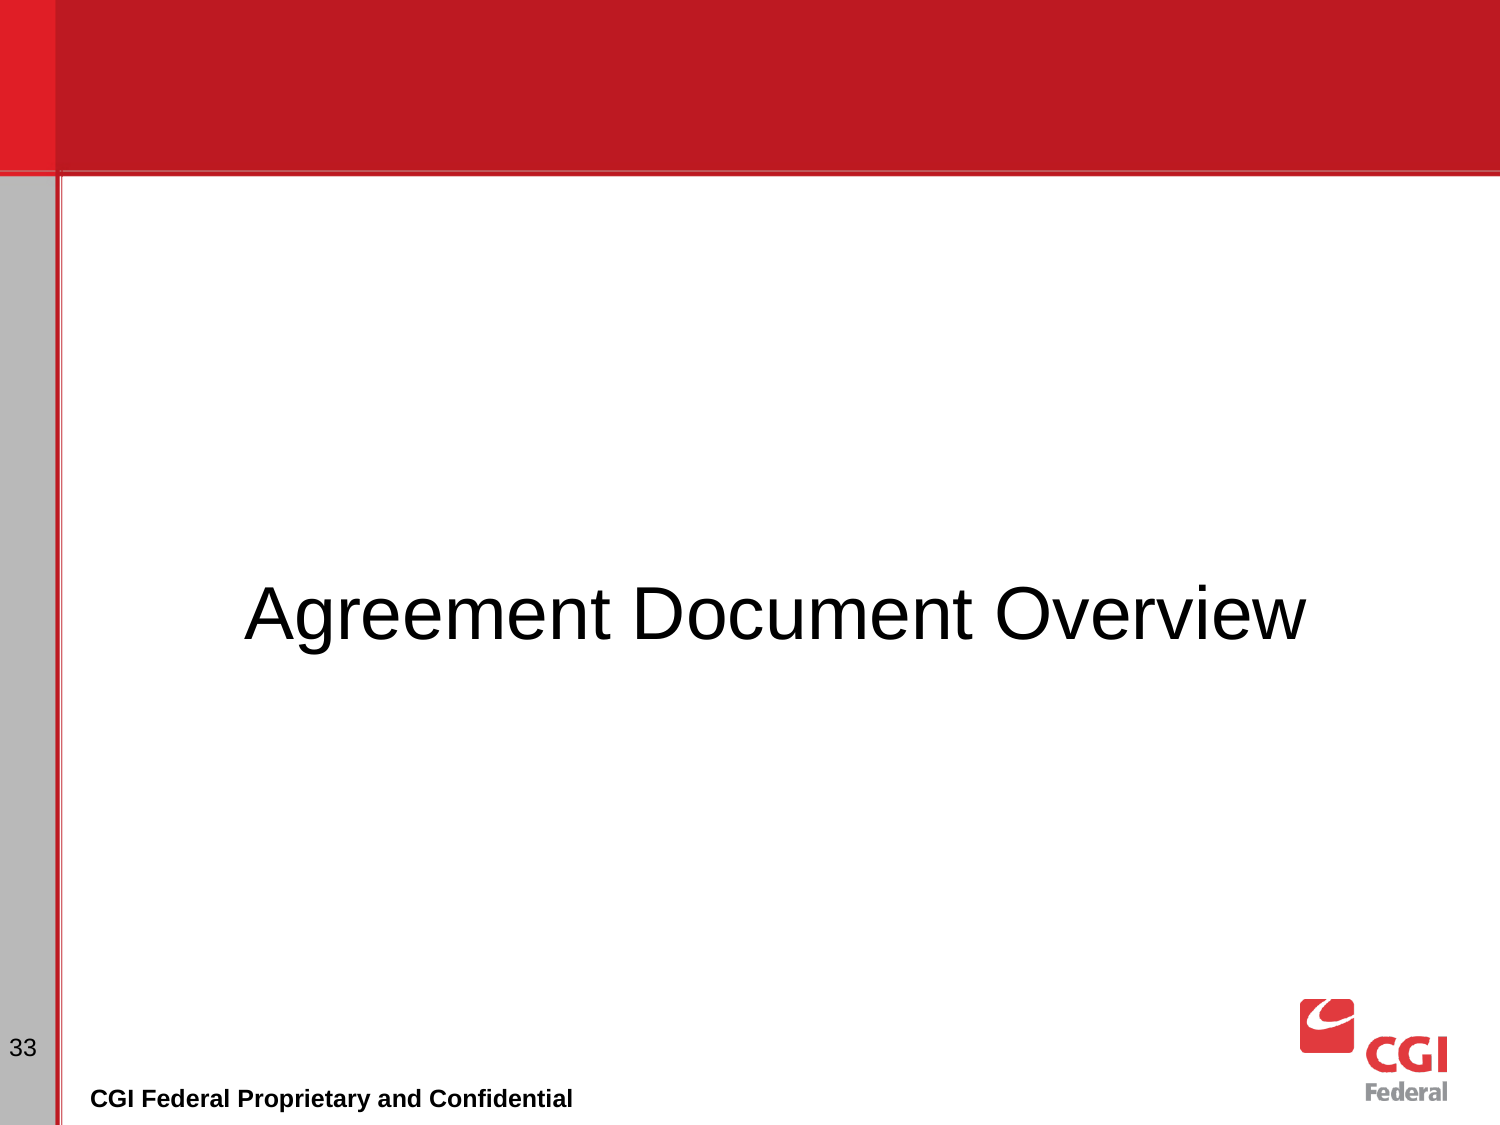

Agreement Document Overview
33
CGI Federal Proprietary and Confidential